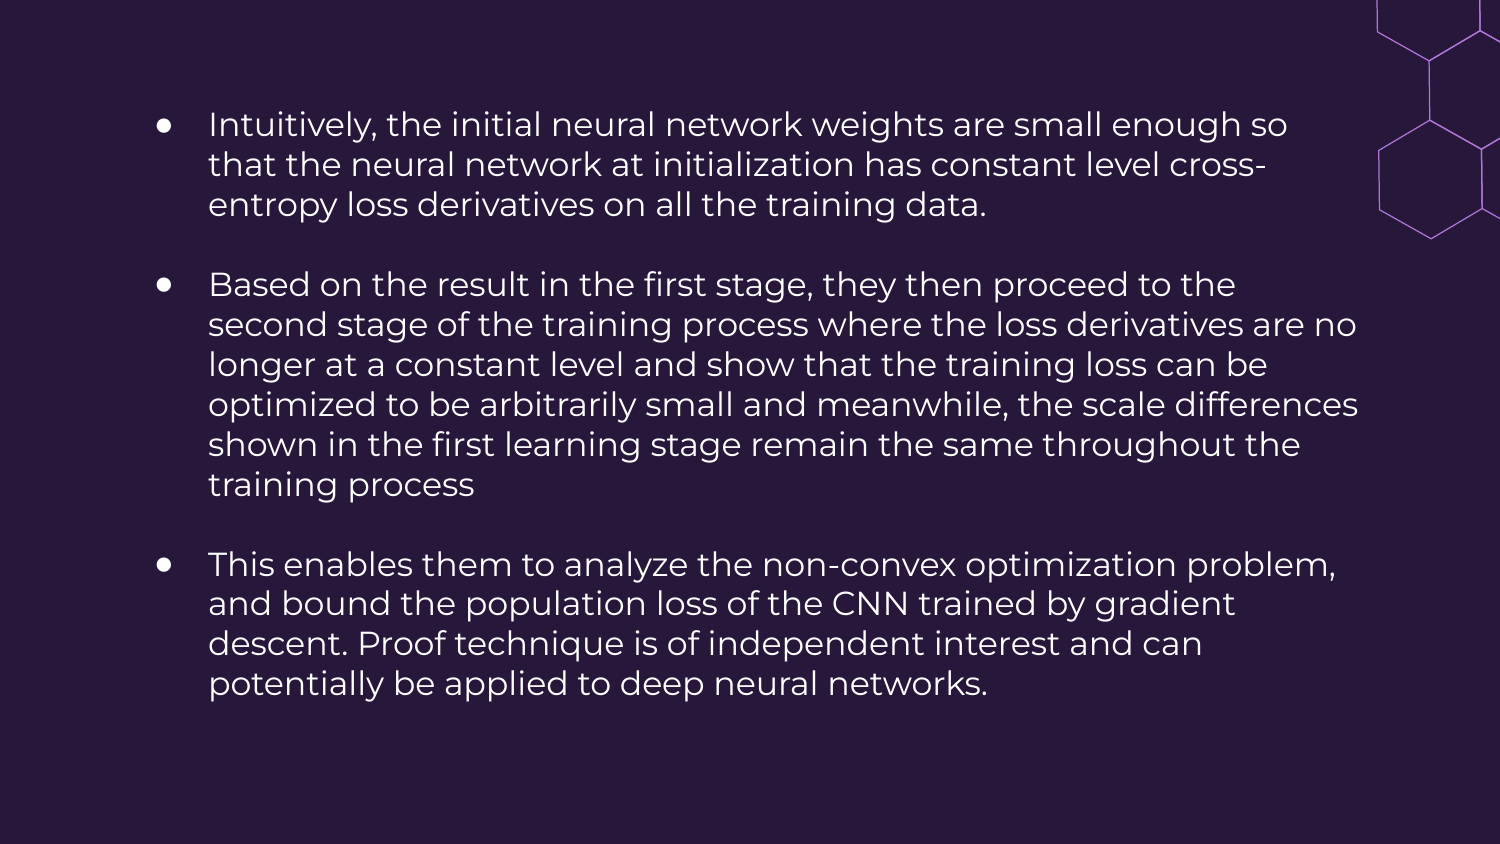

# Intuitively, the initial neural network weights are small enough so that the neural network at initialization has constant level cross-entropy loss derivatives on all the training data.

Based on the result in the first stage, they then proceed to the second stage of the training process where the loss derivatives are no longer at a constant level and show that the training loss can be optimized to be arbitrarily small and meanwhile, the scale differences shown in the first learning stage remain the same throughout the training process

This enables them to analyze the non-convex optimization problem, and bound the population loss of the CNN trained by gradient descent. Proof technique is of independent interest and can potentially be applied to deep neural networks.